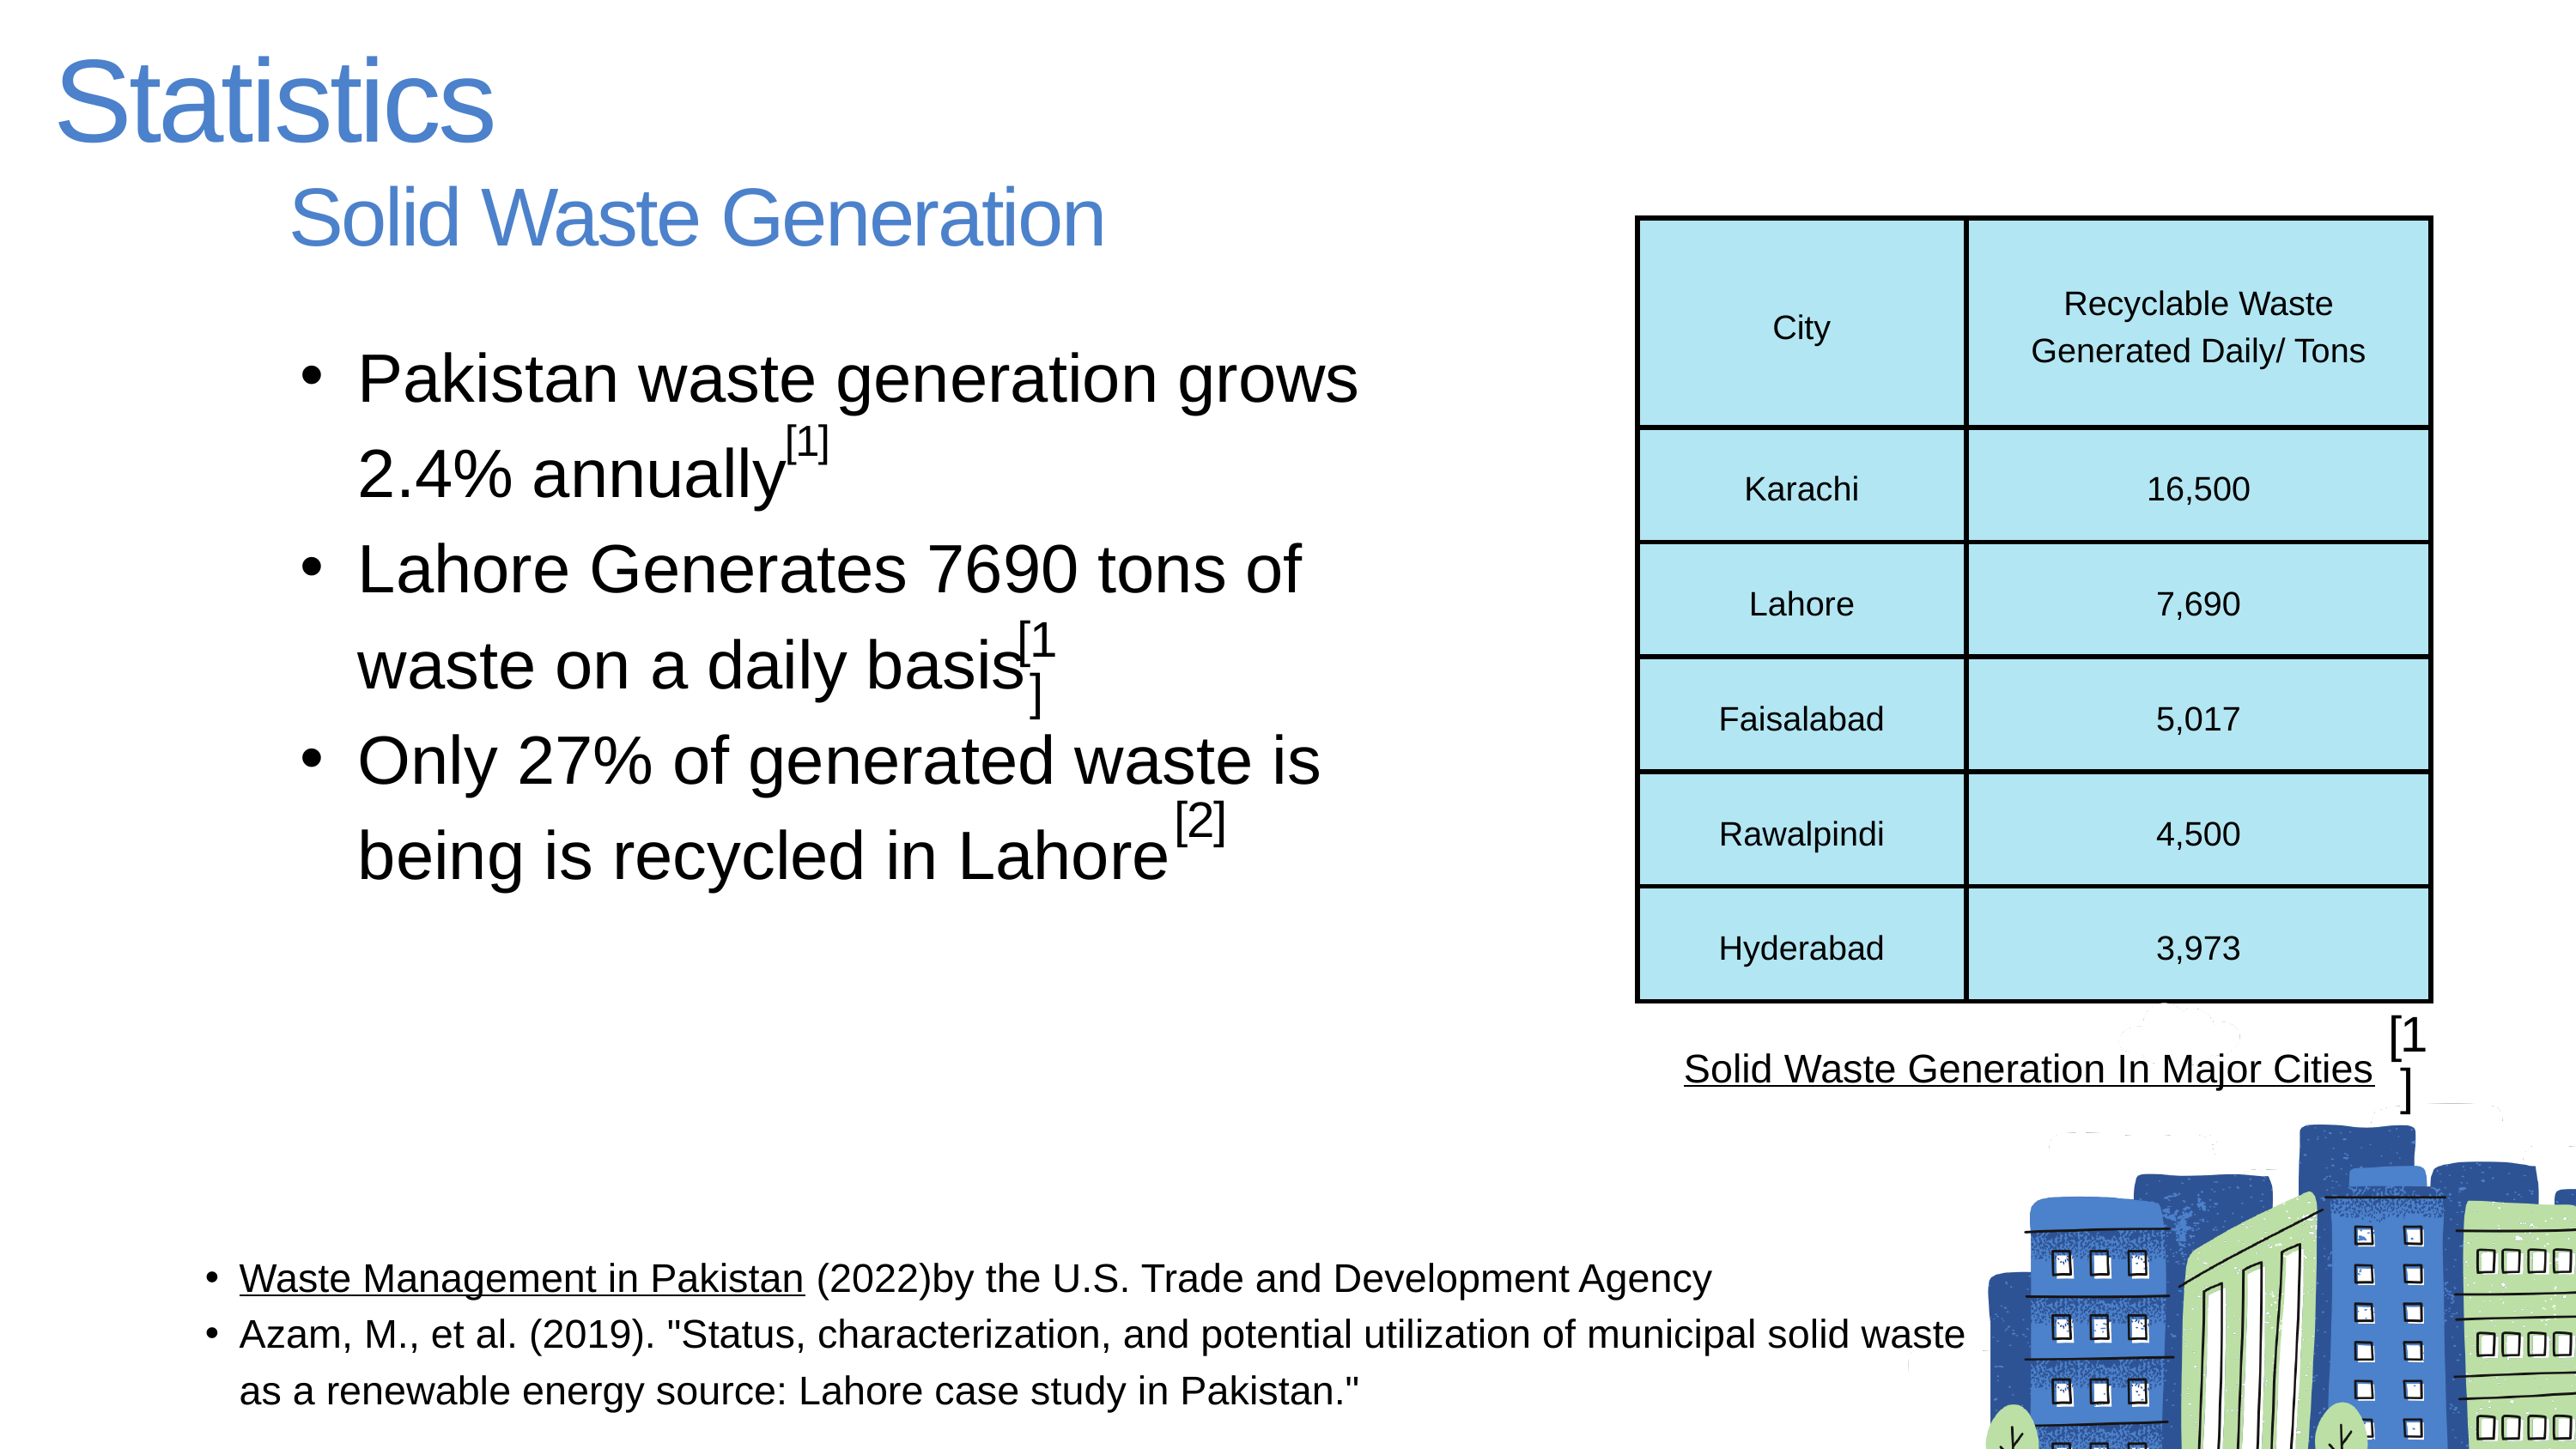

Statistics
Solid Waste Generation

| City | Recyclable Waste Generated Daily/ Tons |
| --- | --- |
| Karachi | 16,500 |
| Lahore | 7,690 |
| Faisalabad | 5,017 |
| Rawalpindi | 4,500 |
| Hyderabad | 3,973 |
Pakistan waste generation grows 2.4% annually
Lahore Generates 7690 tons of waste on a daily basis
Only 27% of generated waste is being is recycled in Lahore
[1]
[1]
[2]

[1]
Solid Waste Generation In Major Cities
Waste Management in Pakistan (2022)by the U.S. Trade and Development Agency
Azam, M., et al. (2019). "Status, characterization, and potential utilization of municipal solid waste as a renewable energy source: Lahore case study in Pakistan."